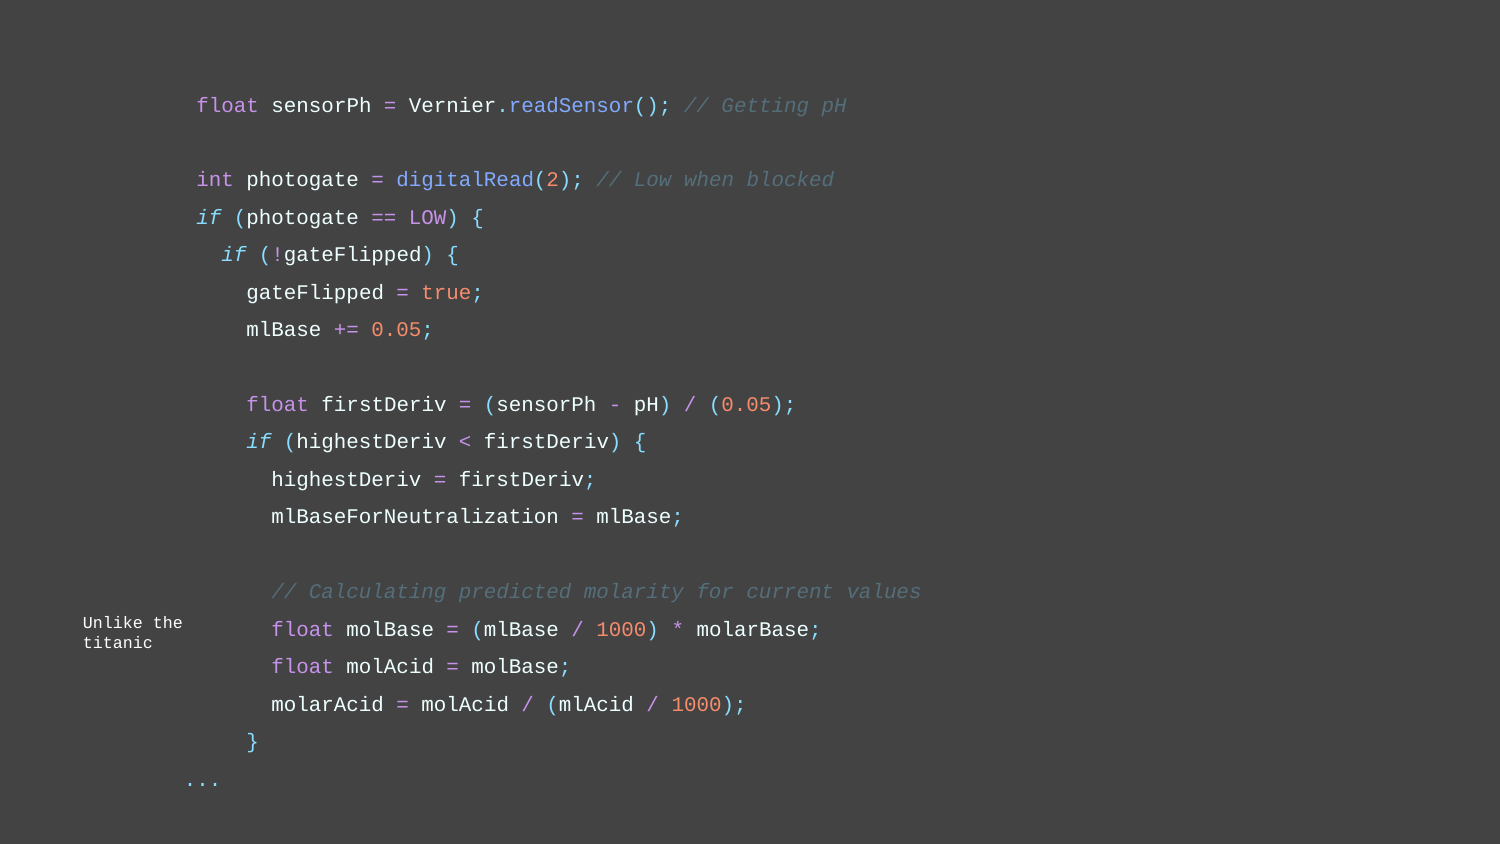

float sensorPh = Vernier.readSensor(); // Getting pH

 int photogate = digitalRead(2); // Low when blocked
 if (photogate == LOW) {
   if (!gateFlipped) {
     gateFlipped = true;
     mlBase += 0.05;

     float firstDeriv = (sensorPh - pH) / (0.05);
     if (highestDeriv < firstDeriv) {
       highestDeriv = firstDeriv;
       mlBaseForNeutralization = mlBase;

       // Calculating predicted molarity for current values
       float molBase = (mlBase / 1000) * molarBase;
       float molAcid = molBase;
       molarAcid = molAcid / (mlAcid / 1000);
     }
...

Unlike the titanic